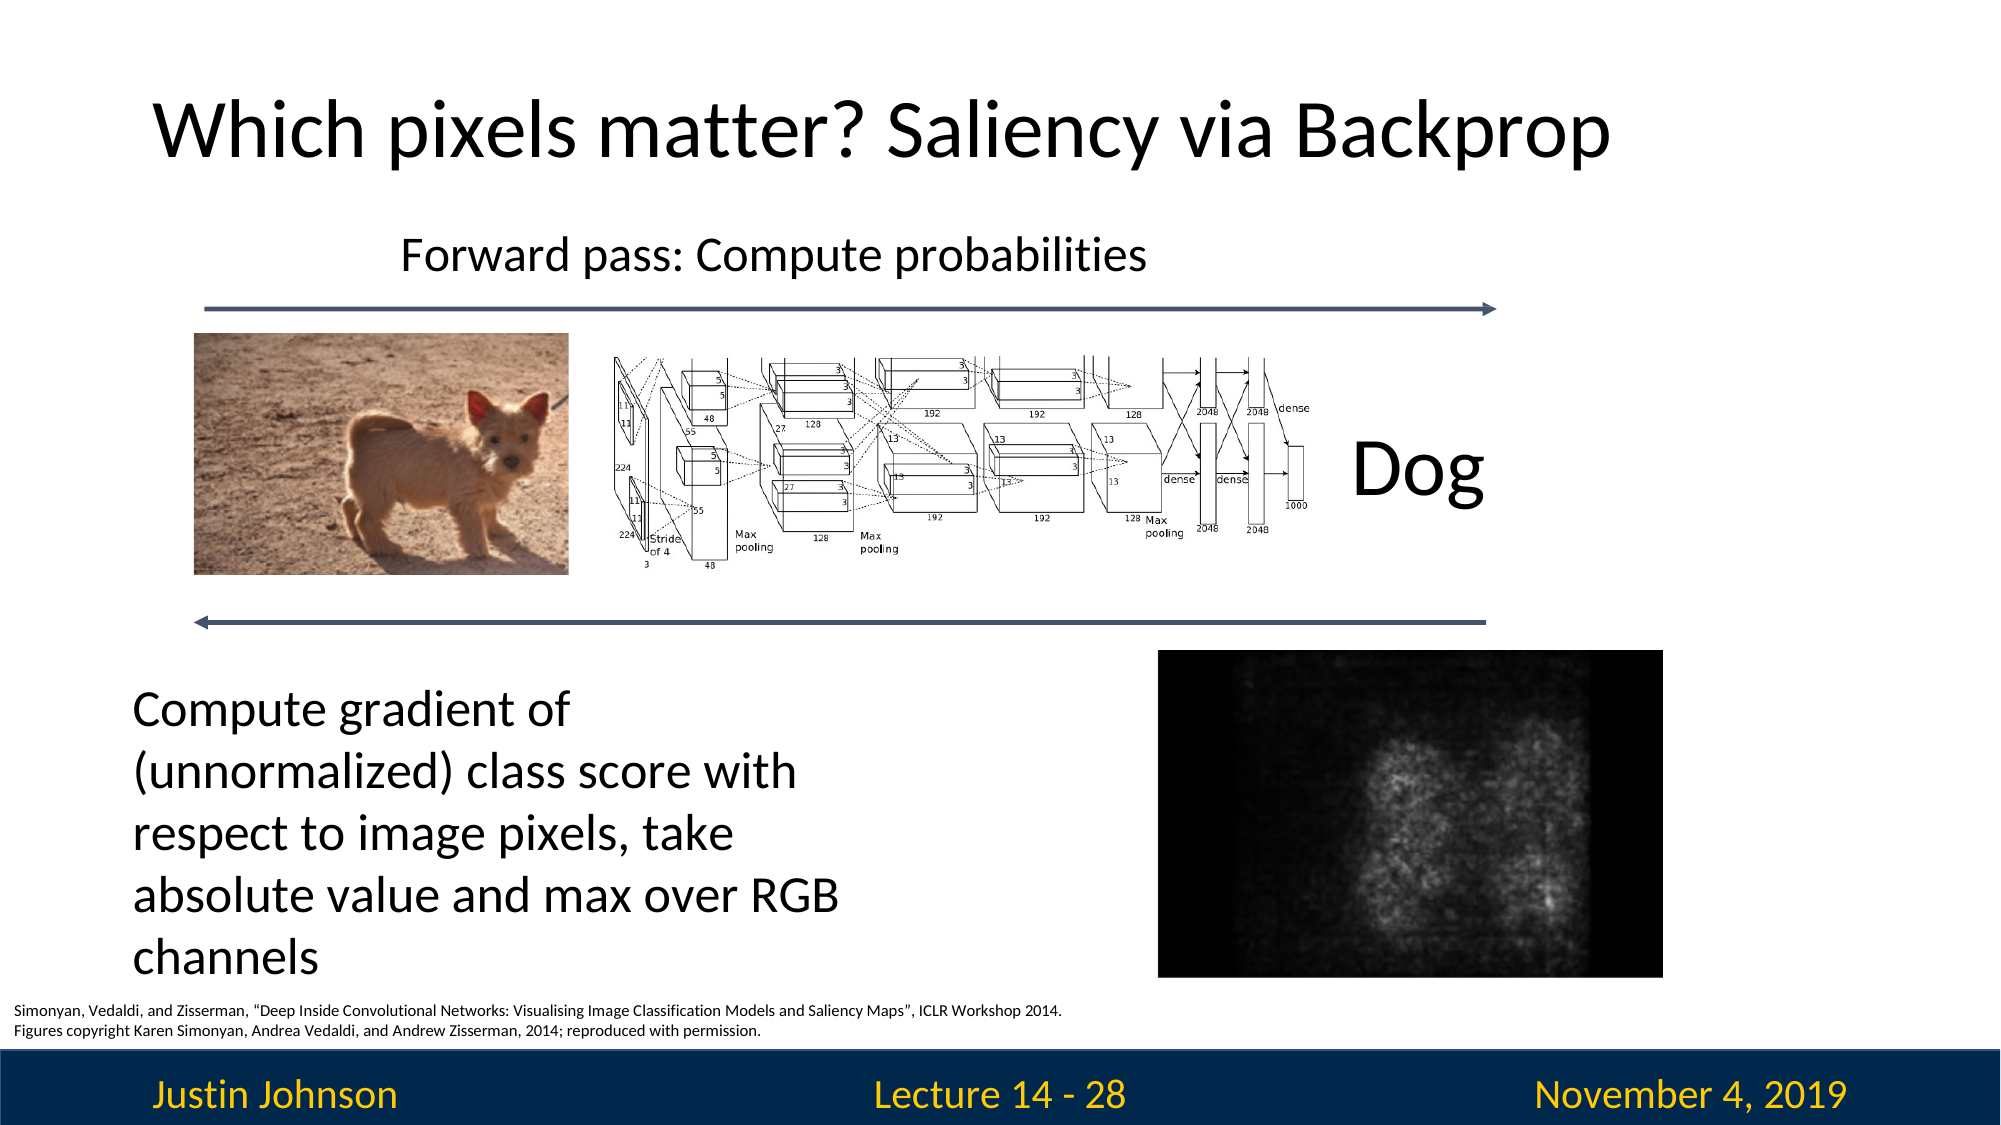

# Which pixels matter? Saliency via Backprop
Forward pass: Compute probabilities

Dog

Compute gradient of (unnormalized) class score with respect to image pixels, take absolute value and max over RGB channels
Simonyan, Vedaldi, and Zisserman, “Deep Inside Convolutional Networks: Visualising Image Classification Models and Saliency Maps”, ICLR Workshop 2014. Figures copyright Karen Simonyan, Andrea Vedaldi, and Andrew Zisserman, 2014; reproduced with permission.
Justin Johnson
November 4, 2019
Lecture 14 - 28